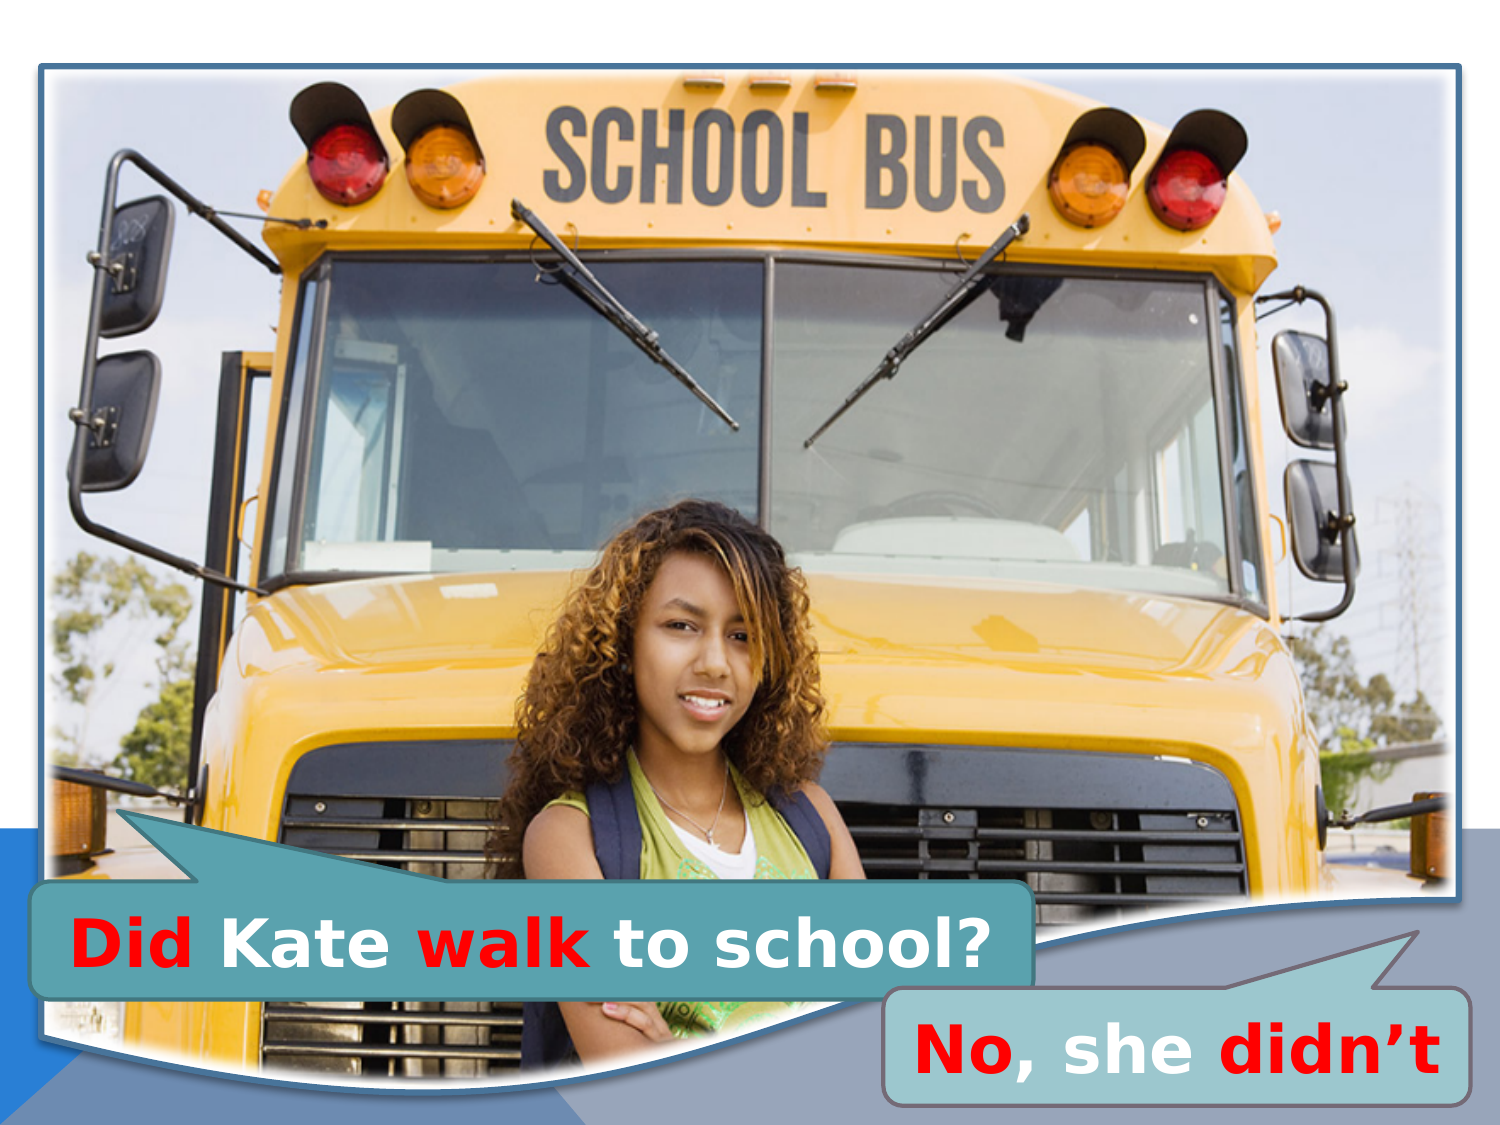

Did Kate walk to school?
No, she didn’t